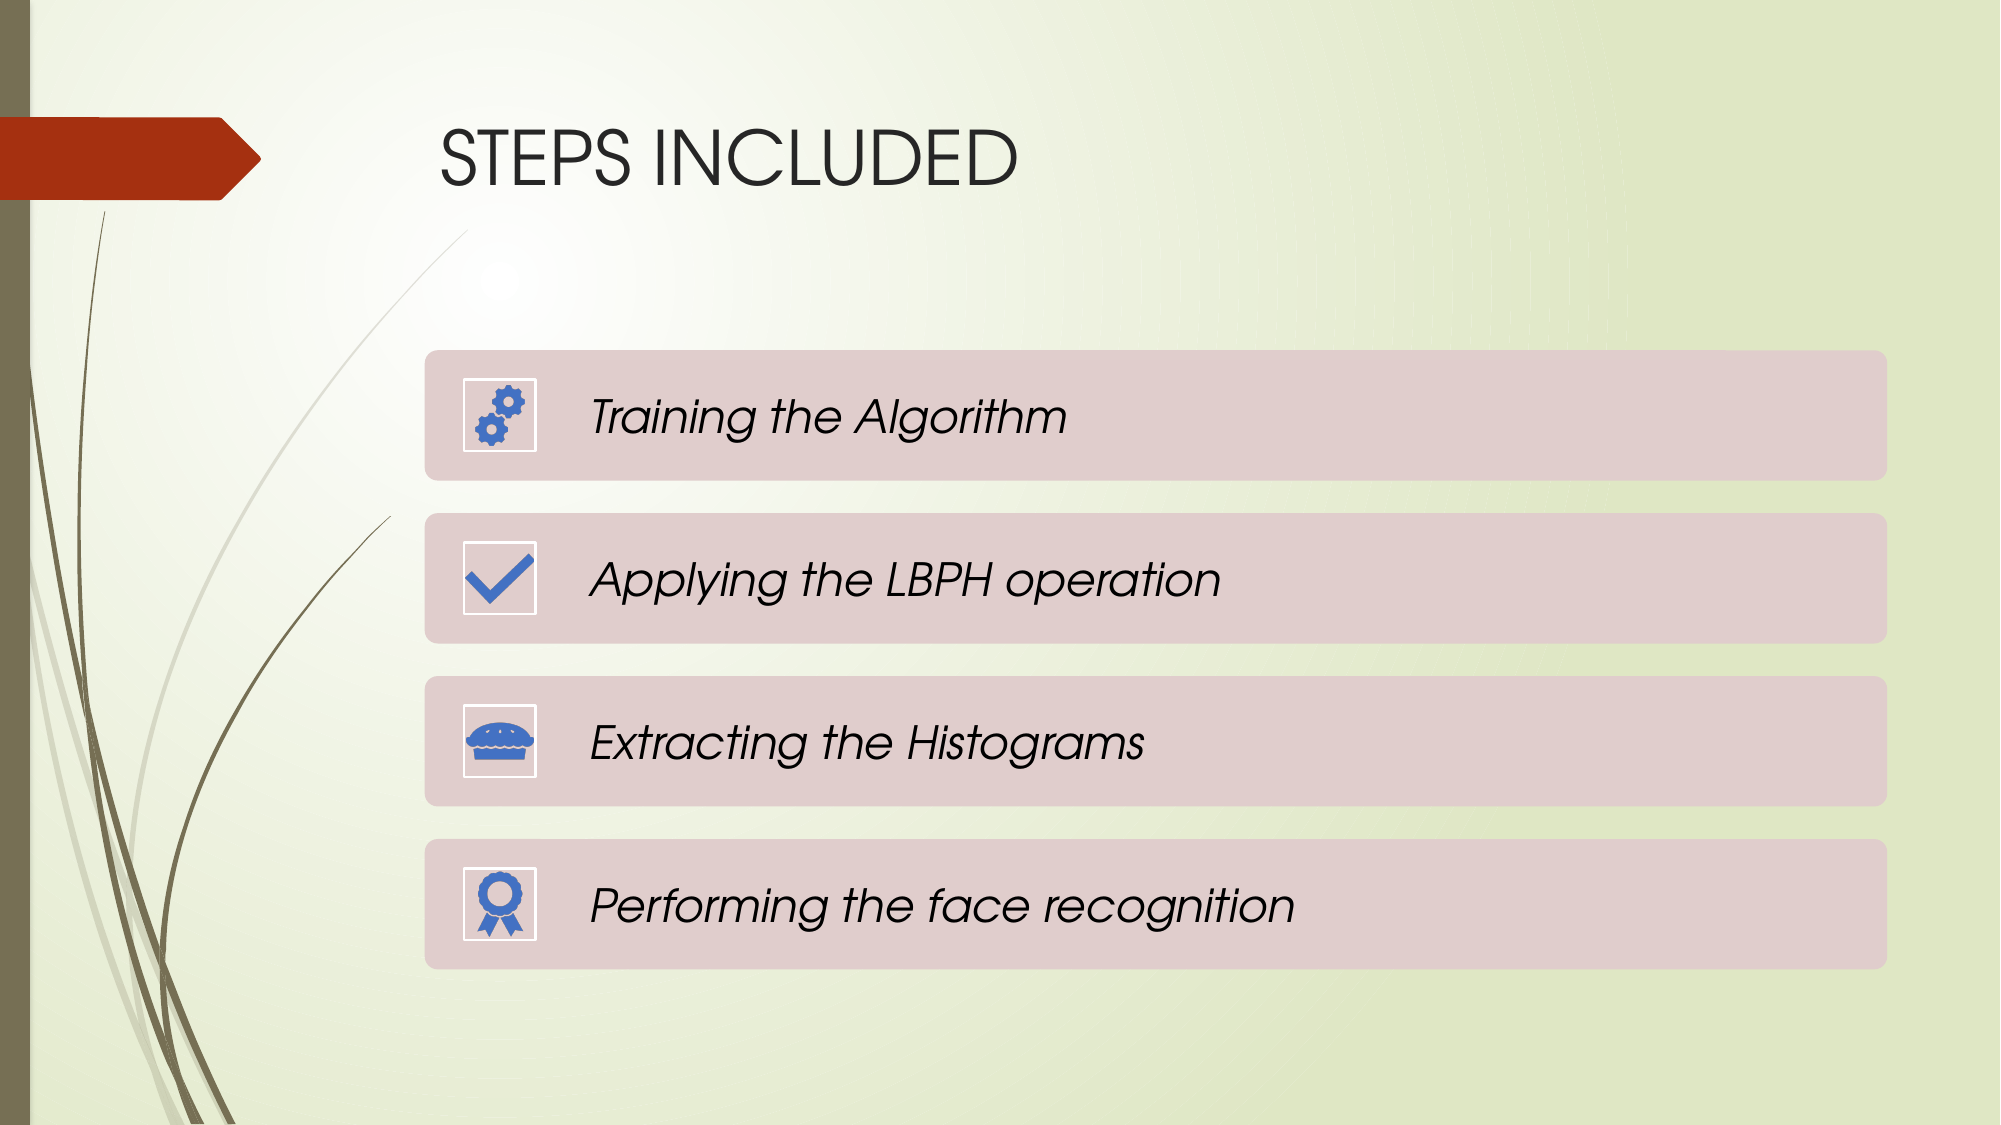

# STEPS INCLUDED
Training the Algorithm
Applying the LBPH operation
Extracting the Histograms
Performing the face recognition